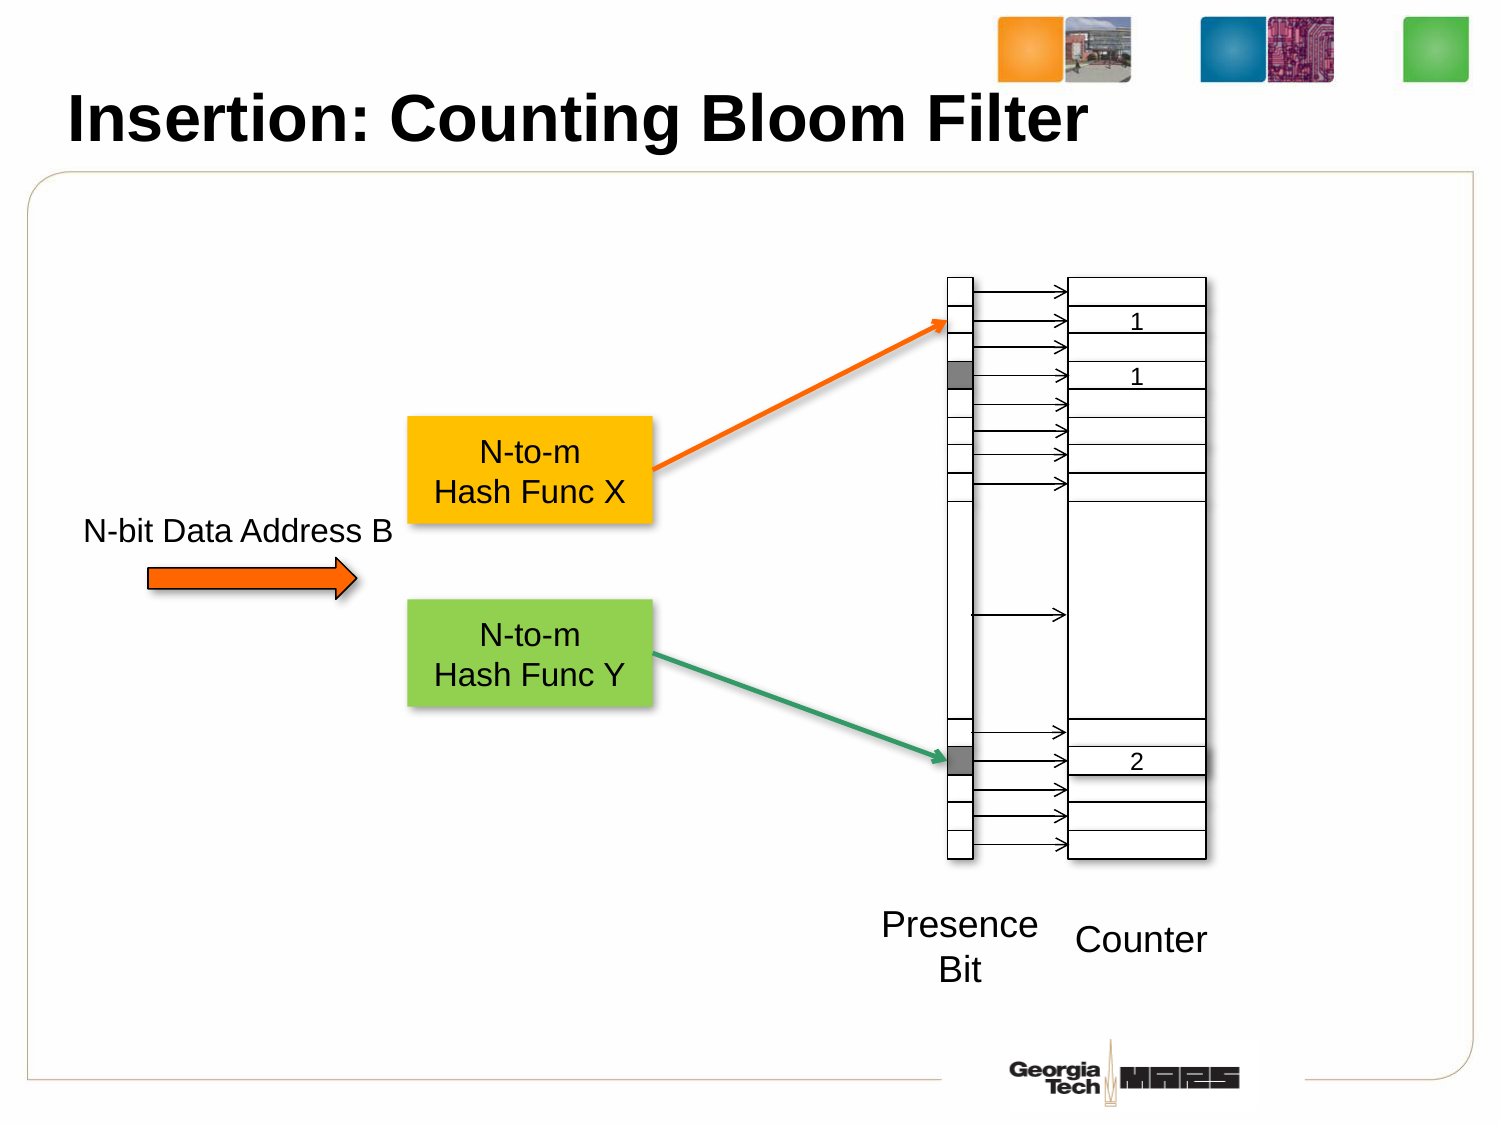

# Insertion: Counting Bloom Filter

1

1

N-to-m
Hash Func X

N-bit Data Address B

N-to-m
Hash Func Y

2
1

Presence
Bit
Counter